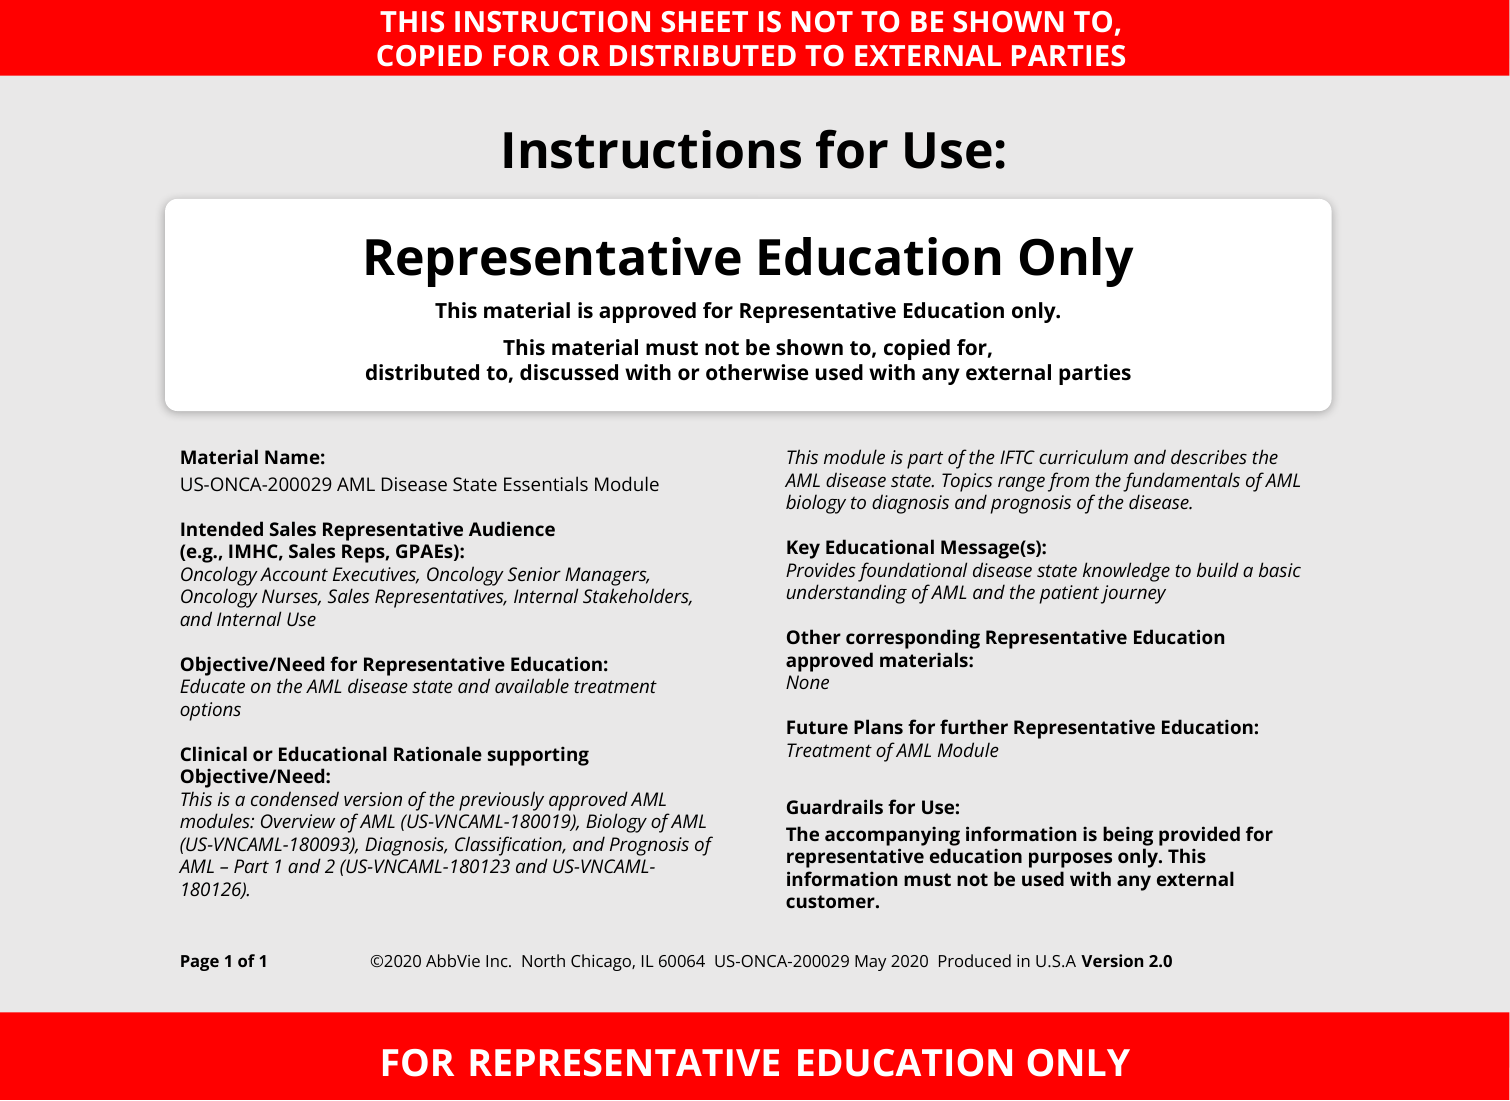

THIS INSTRUCTION SHEET IS NOT TO BE SHOWN TO,
COPIED FOR OR DISTRIBUTED TO EXTERNAL PARTIES

Instructions for Use:
Representative Education Only
This material is approved for Representative Education only.
This material must not be shown to, copied for,
distributed to, discussed with or otherwise used with any external parties
Material Name:
US-ONCA-200029 AML Disease State Essentials Module
Intended Sales Representative Audience
(e.g., IMHC, Sales Reps, GPAEs):
Oncology Account Executives, Oncology Senior Managers, Oncology Nurses, Sales Representatives, Internal Stakeholders, and Internal Use
Objective/Need for Representative Education:
Educate on the AML disease state and available treatment options
Clinical or Educational Rationale supporting Objective/Need:
This is a condensed version of the previously approved AML modules: Overview of AML (US-VNCAML-180019), Biology of AML (US-VNCAML-180093), Diagnosis, Classification, and Prognosis of AML – Part 1 and 2 (US-VNCAML-180123 and US-VNCAML-180126).
This module is part of the IFTC curriculum and describes the AML disease state. Topics range from the fundamentals of AML biology to diagnosis and prognosis of the disease.
Key Educational Message(s):
Provides foundational disease state knowledge to build a basic understanding of AML and the patient journey

Other corresponding Representative Education approved materials:
None
Future Plans for further Representative Education:
Treatment of AML Module
Guardrails for Use:
The accompanying information is being provided for representative education purposes only. This information must not be used with any external customer.
Page 1 of 1 	                       ©2020 AbbVie Inc.  North Chicago, IL 60064  US-ONCA-200029 May 2020  Produced in U.S.A	 Version 2.0
FOR REPRESENTATIVE EDUCATION ONLY